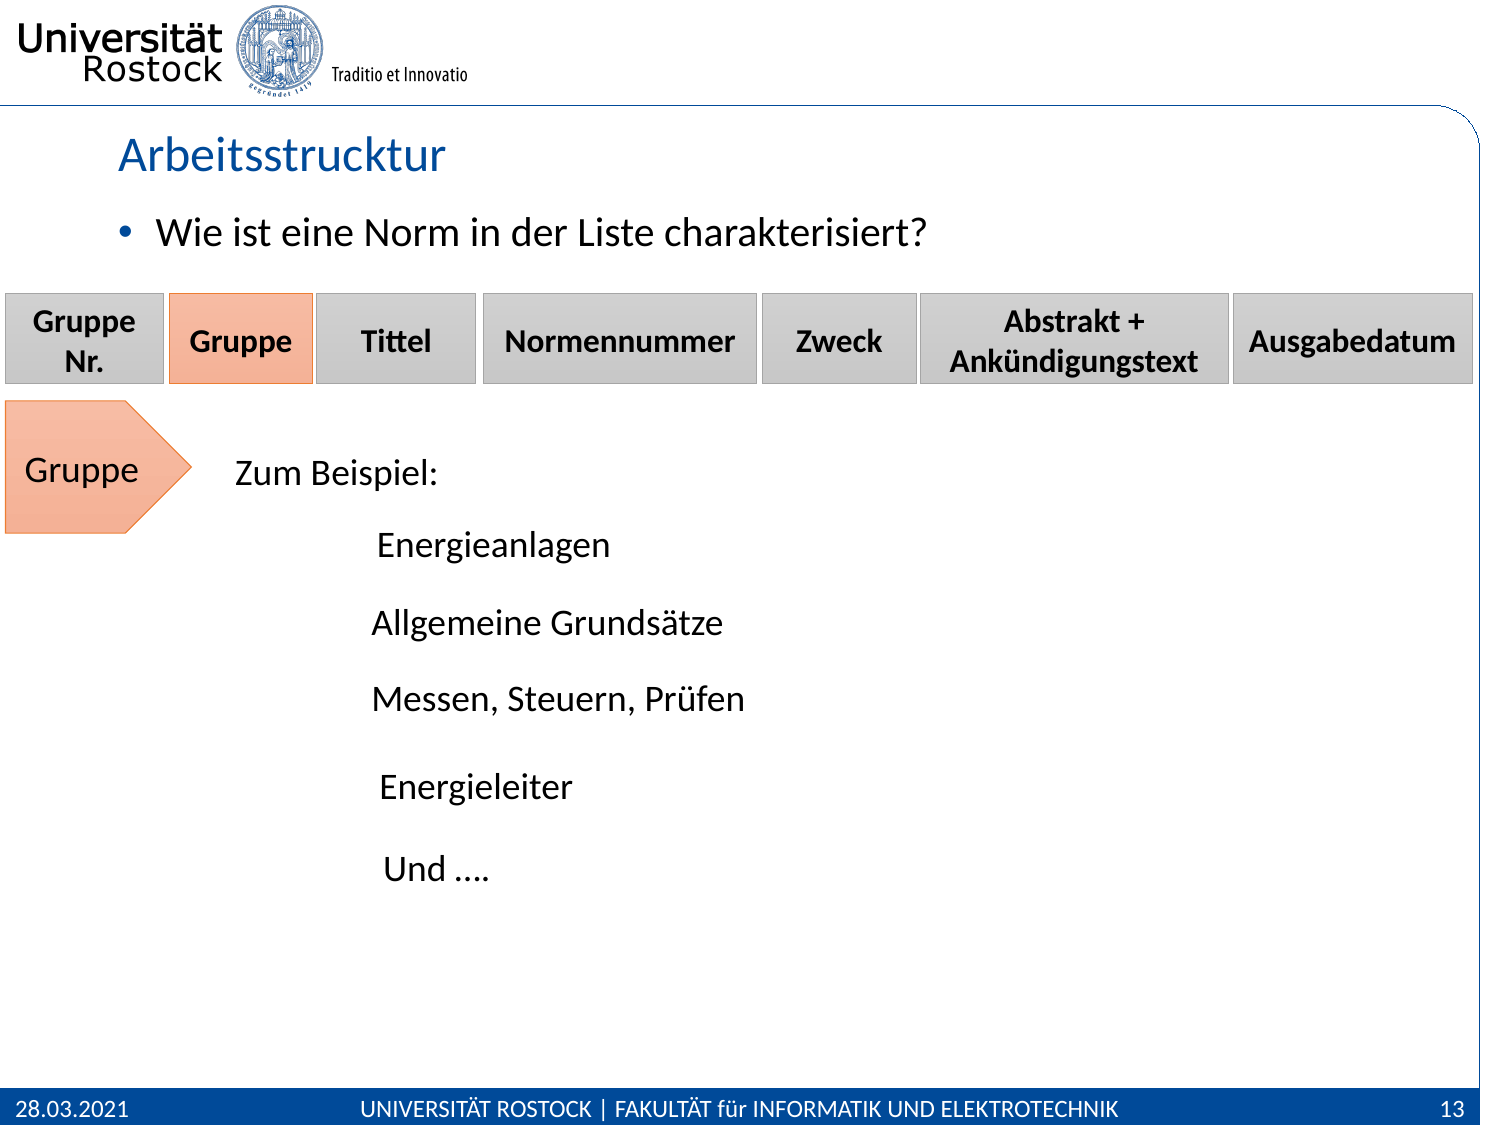

# Arbeitsstrucktur
Wie ist eine Norm in der Liste charakterisiert?
Gruppe Nr.
Gruppe
Tittel
Normennummer
Zweck
Abstrakt + Ankündigungstext
Ausgabedatum
Gruppe
Zum Beispiel:
Energieanlagen
Allgemeine Grundsätze
Messen, Steuern, Prüfen
Energieleiter
Und ….
28.03.2021
UNIVERSITÄT ROSTOCK | FAKULTÄT für INFORMATIK UND ELEKTROTECHNIK
13